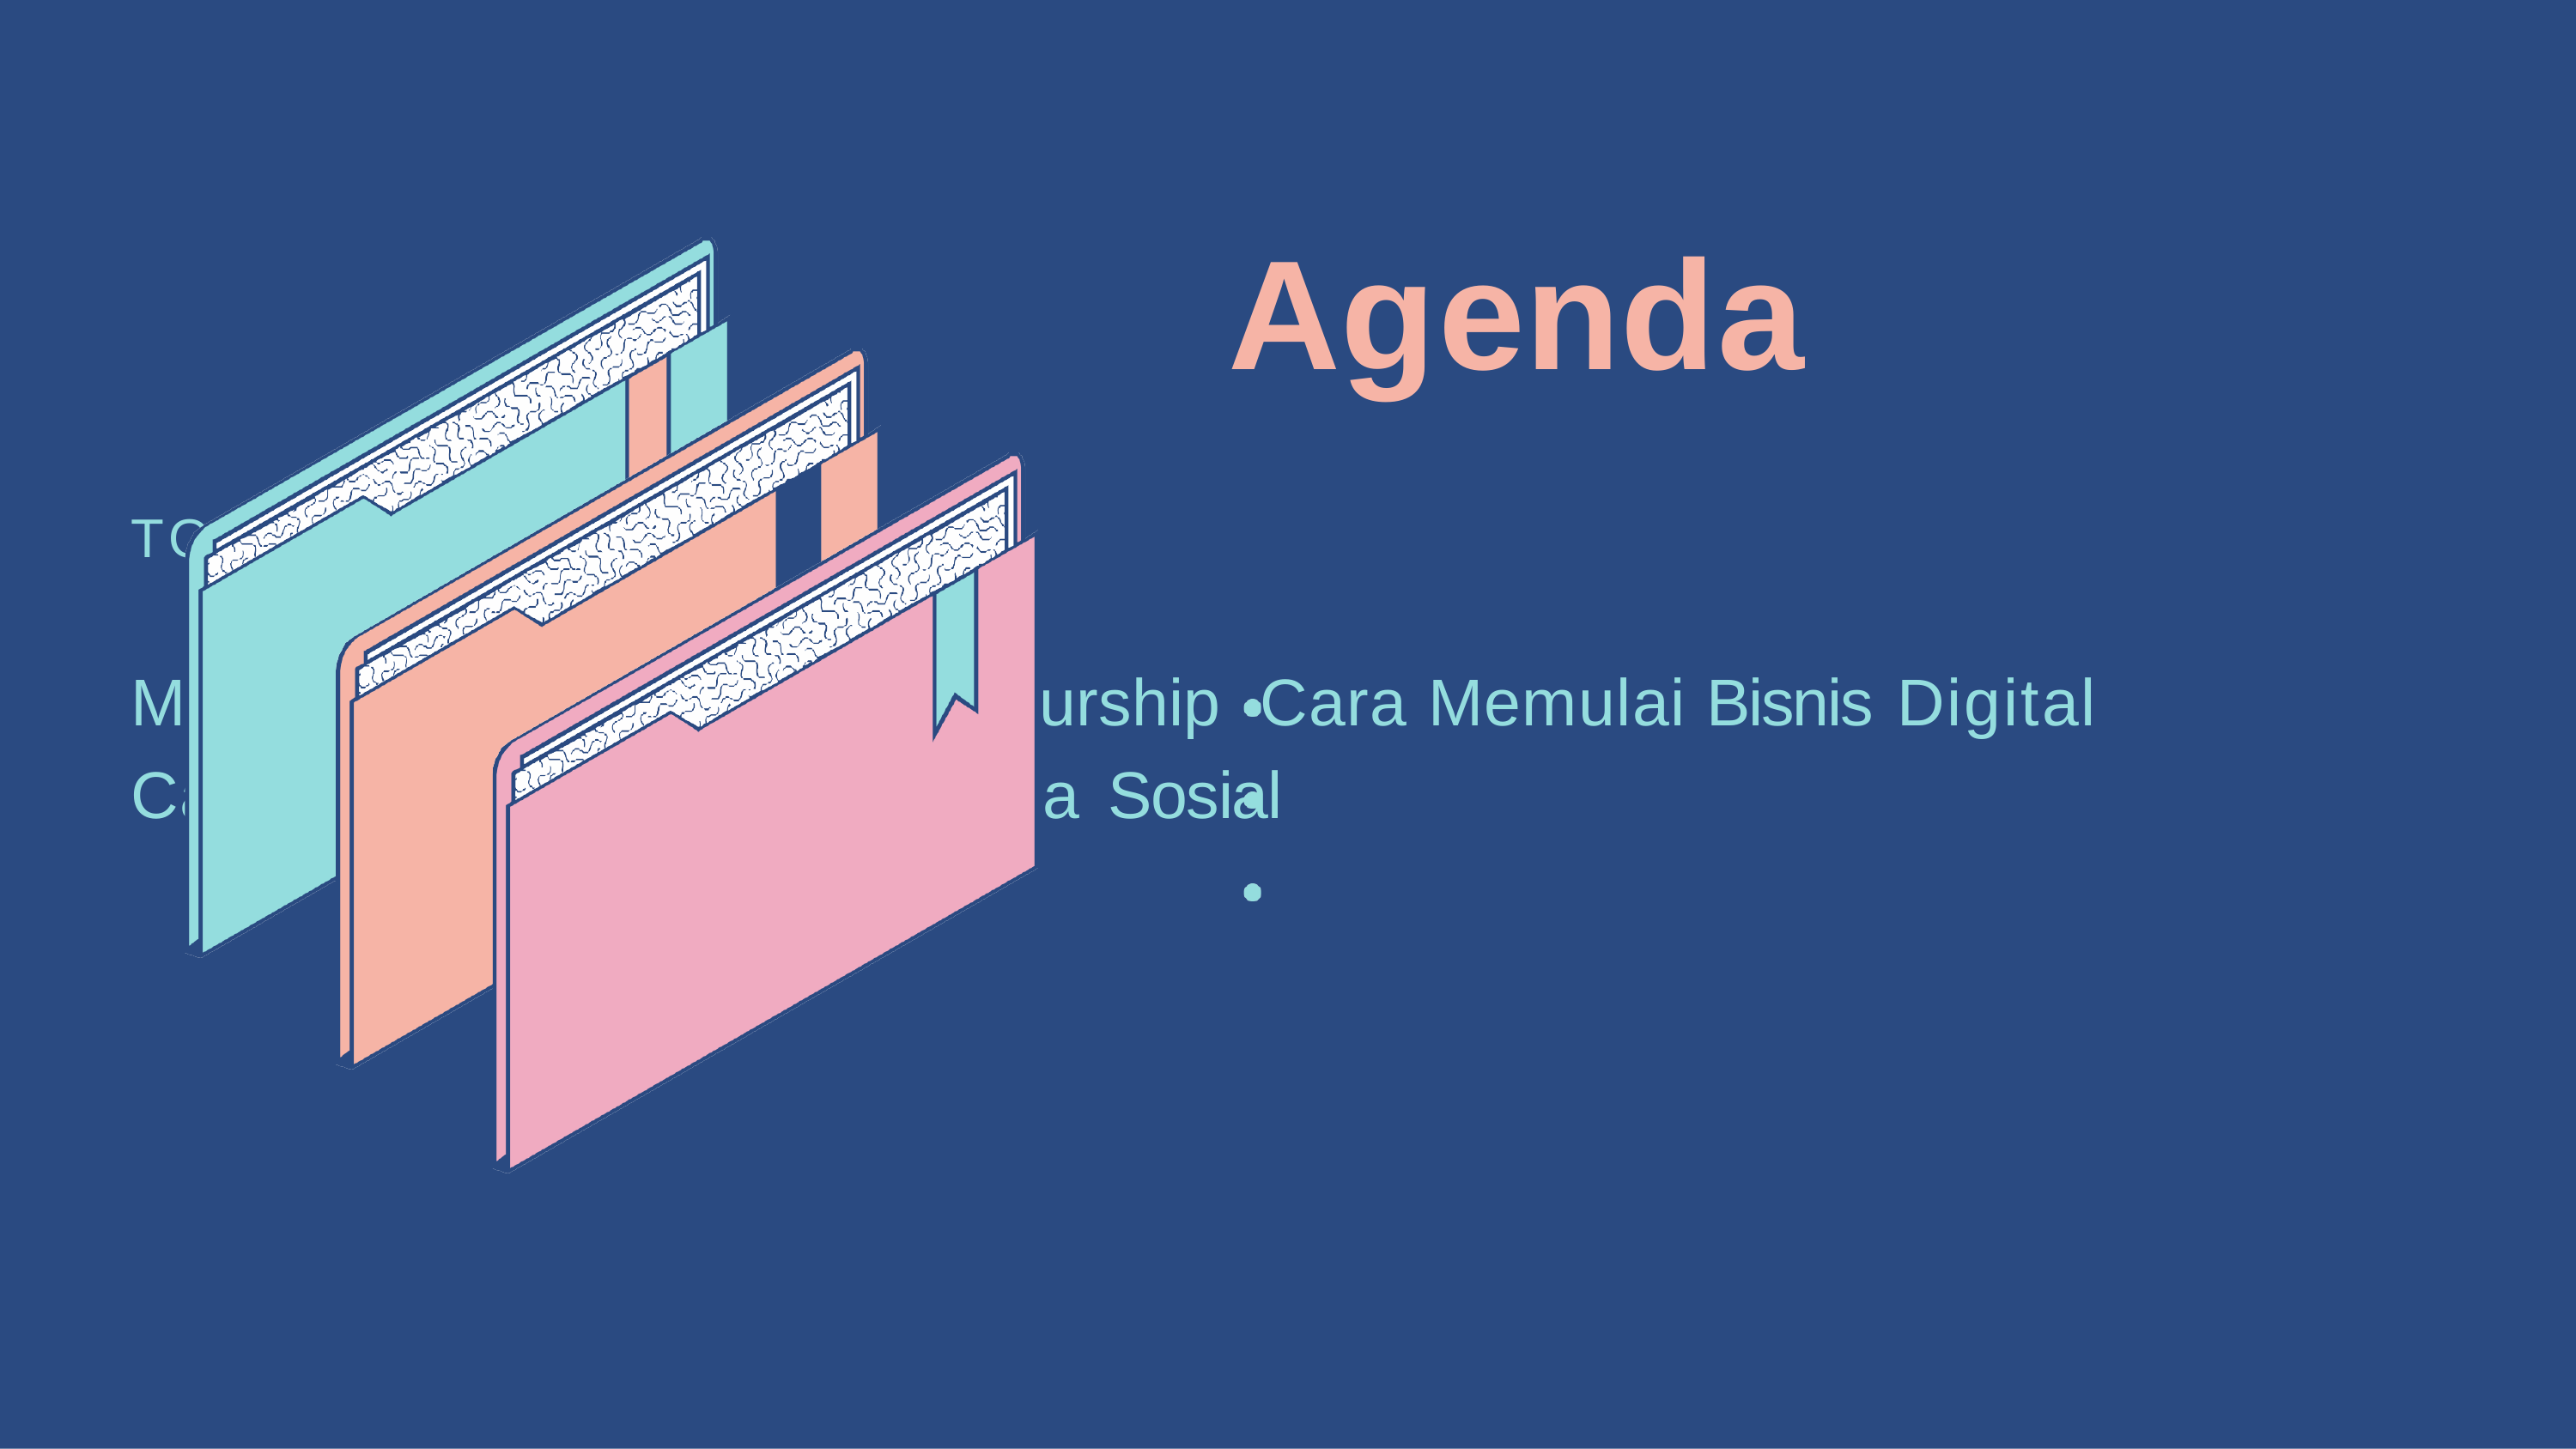

# Agenda

TOPIK	BAHASAN

Memahami Digital Entrepreneurship  Cara Memulai Bisnis Digital
Cara Pemasaran Melalui Media Sosial